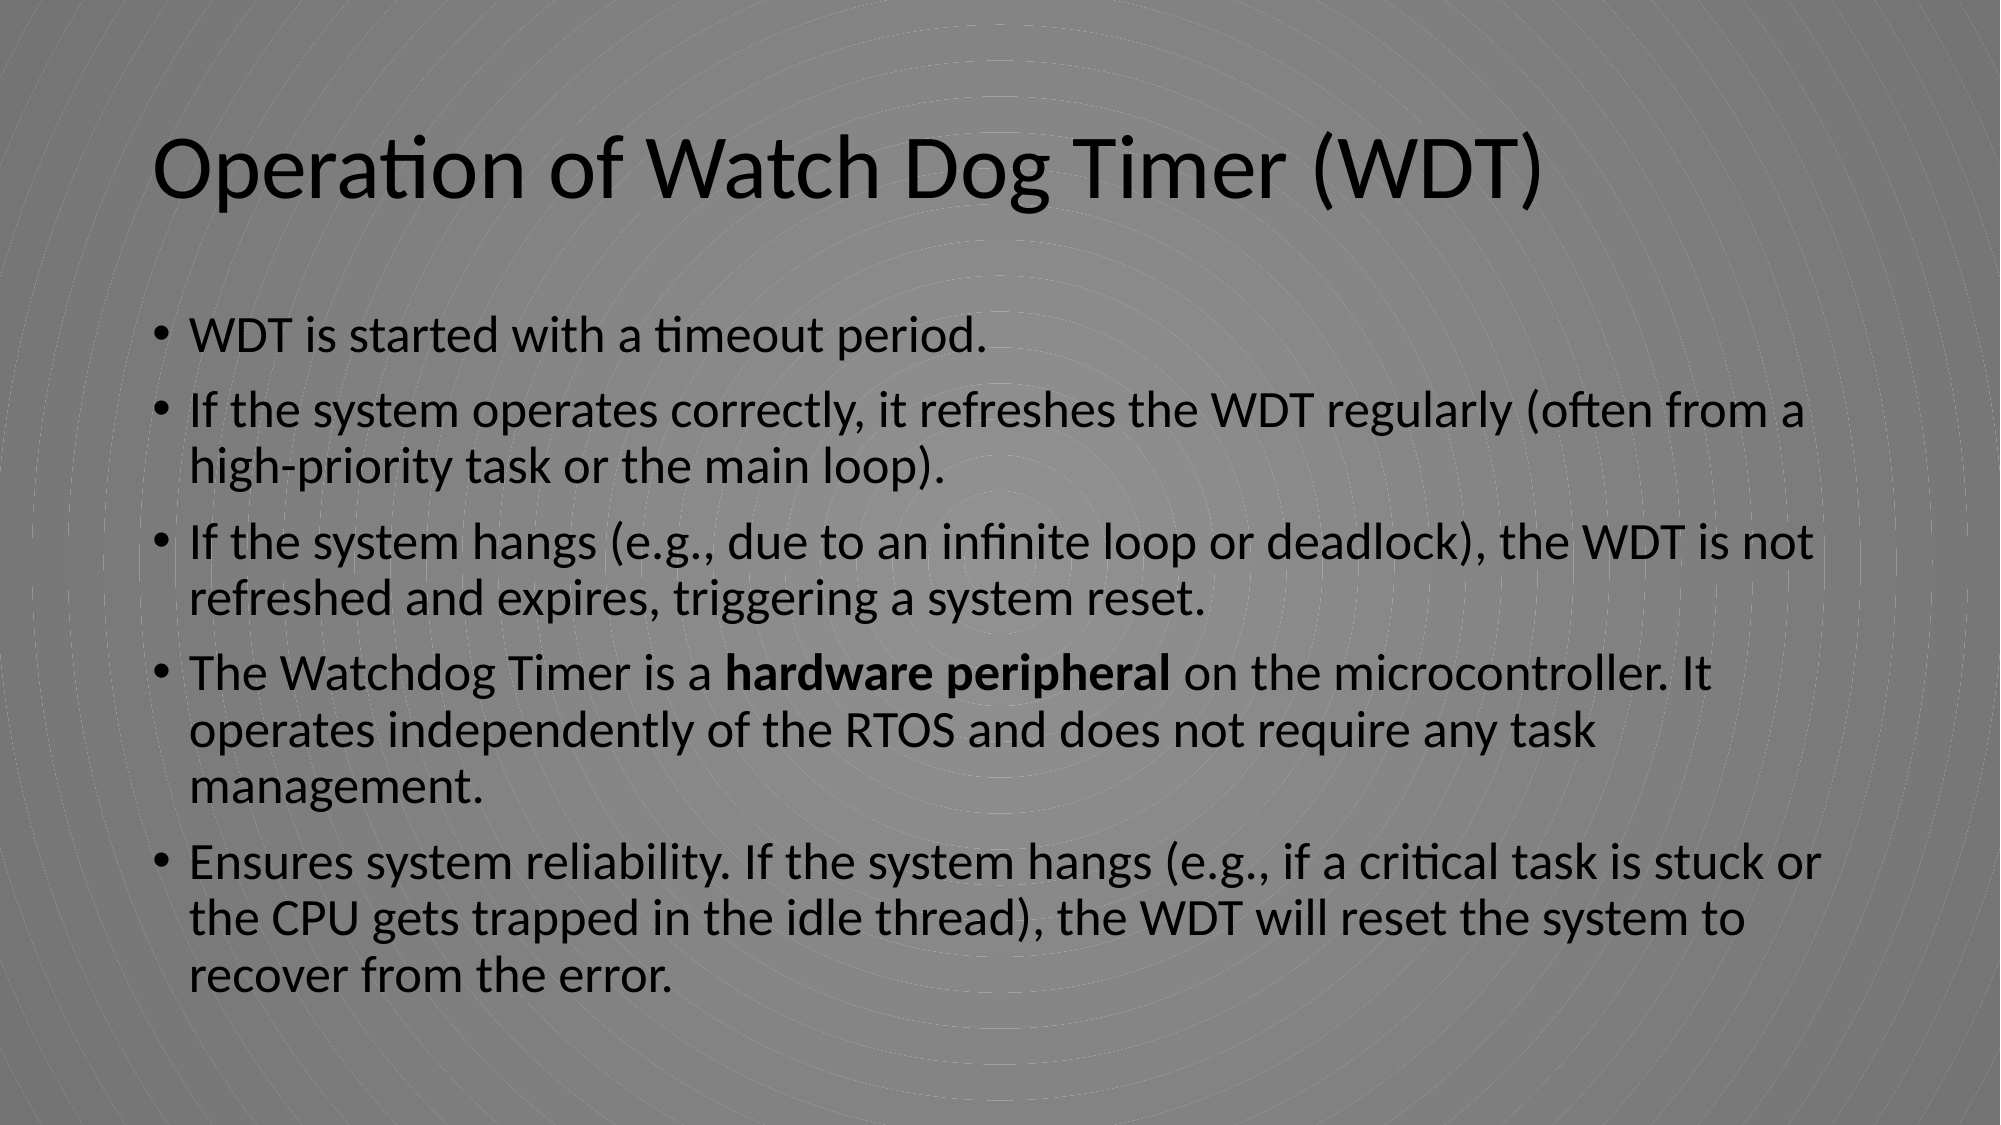

# Operation of Watch Dog Timer (WDT)
WDT is started with a timeout period.
If the system operates correctly, it refreshes the WDT regularly (often from a high-priority task or the main loop).
If the system hangs (e.g., due to an infinite loop or deadlock), the WDT is not refreshed and expires, triggering a system reset.
The Watchdog Timer is a hardware peripheral on the microcontroller. It operates independently of the RTOS and does not require any task management.
Ensures system reliability. If the system hangs (e.g., if a critical task is stuck or the CPU gets trapped in the idle thread), the WDT will reset the system to recover from the error.